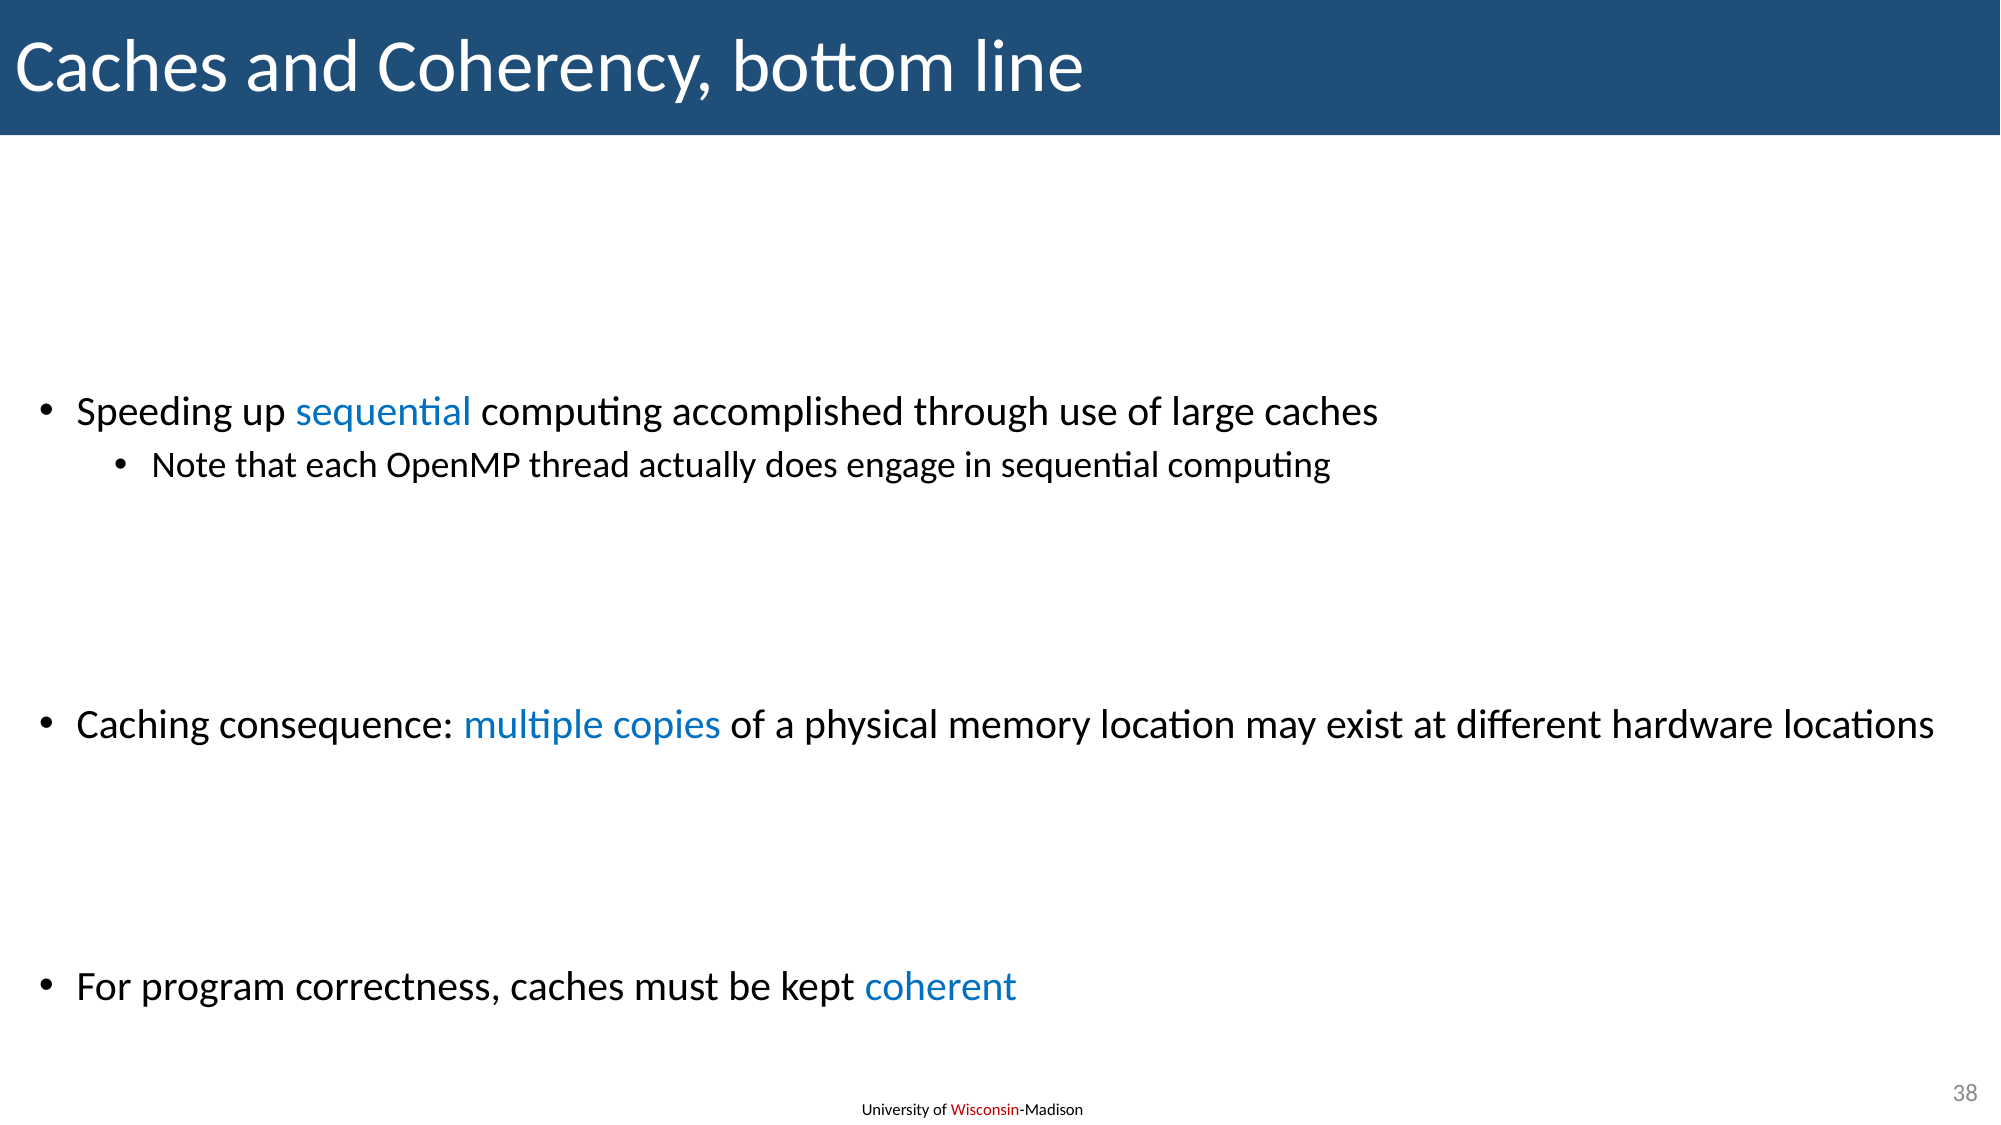

# Caches and Coherency, bottom line

Speeding up sequential computing accomplished through use of large caches
Note that each OpenMP thread actually does engage in sequential computing

Caching consequence: multiple copies of a physical memory location may exist at different hardware locations

For program correctness, caches must be kept coherent

38